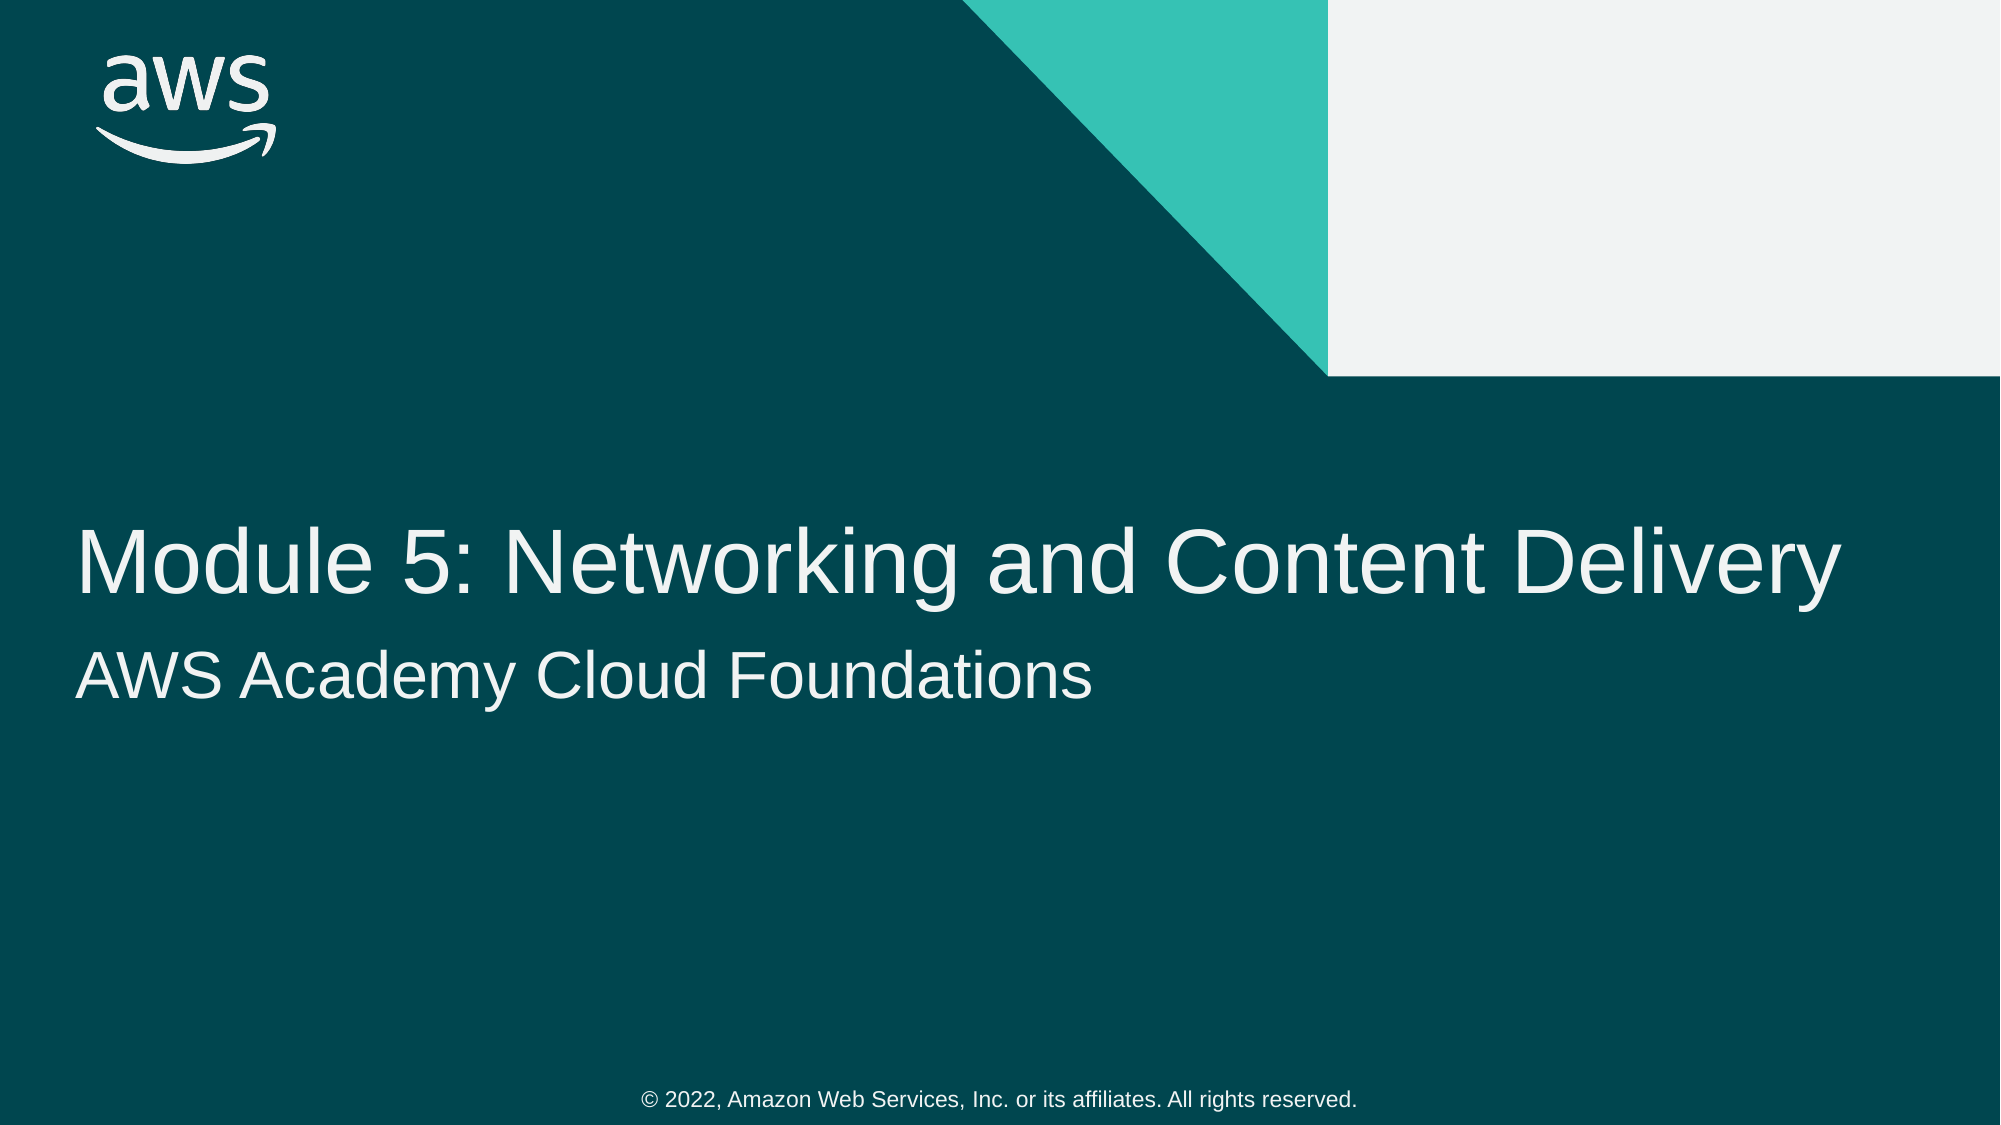

# Module 5: Networking and Content Delivery
AWS Academy Cloud Foundations